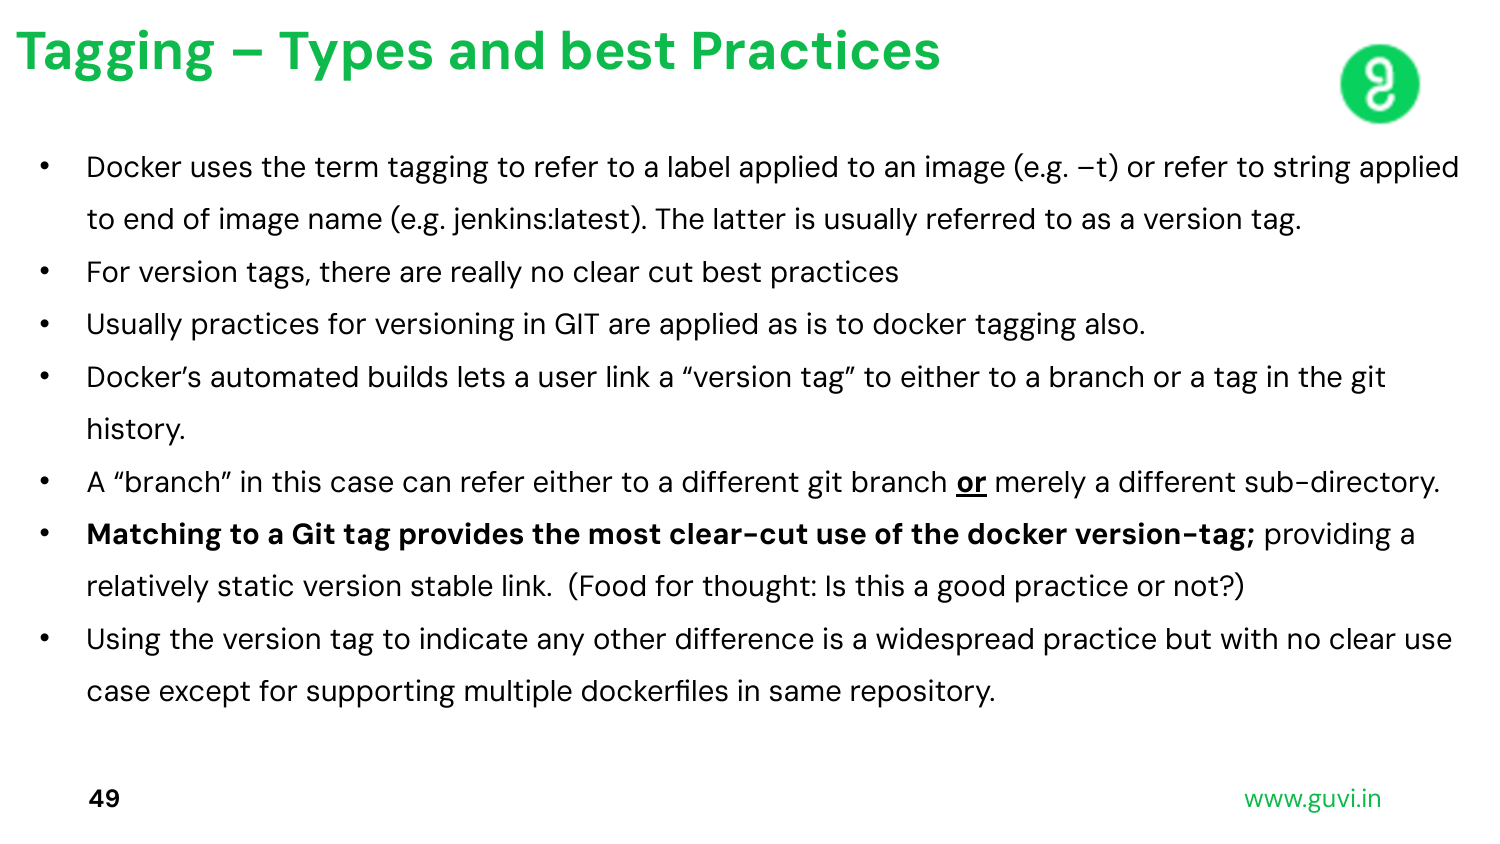

Tagging – Types and best Practices
Docker uses the term tagging to refer to a label applied to an image (e.g. –t) or refer to string applied to end of image name (e.g. jenkins:latest). The latter is usually referred to as a version tag.
For version tags, there are really no clear cut best practices
Usually practices for versioning in GIT are applied as is to docker tagging also.
Docker’s automated builds lets a user link a “version tag” to either to a branch or a tag in the git history.
A “branch” in this case can refer either to a different git branch or merely a different sub-directory.
Matching to a Git tag provides the most clear-cut use of the docker version-tag; providing a relatively static version stable link.  (Food for thought: Is this a good practice or not?)
Using the version tag to indicate any other difference is a widespread practice but with no clear use case except for supporting multiple dockerfiles in same repository.

49
www.guvi.in